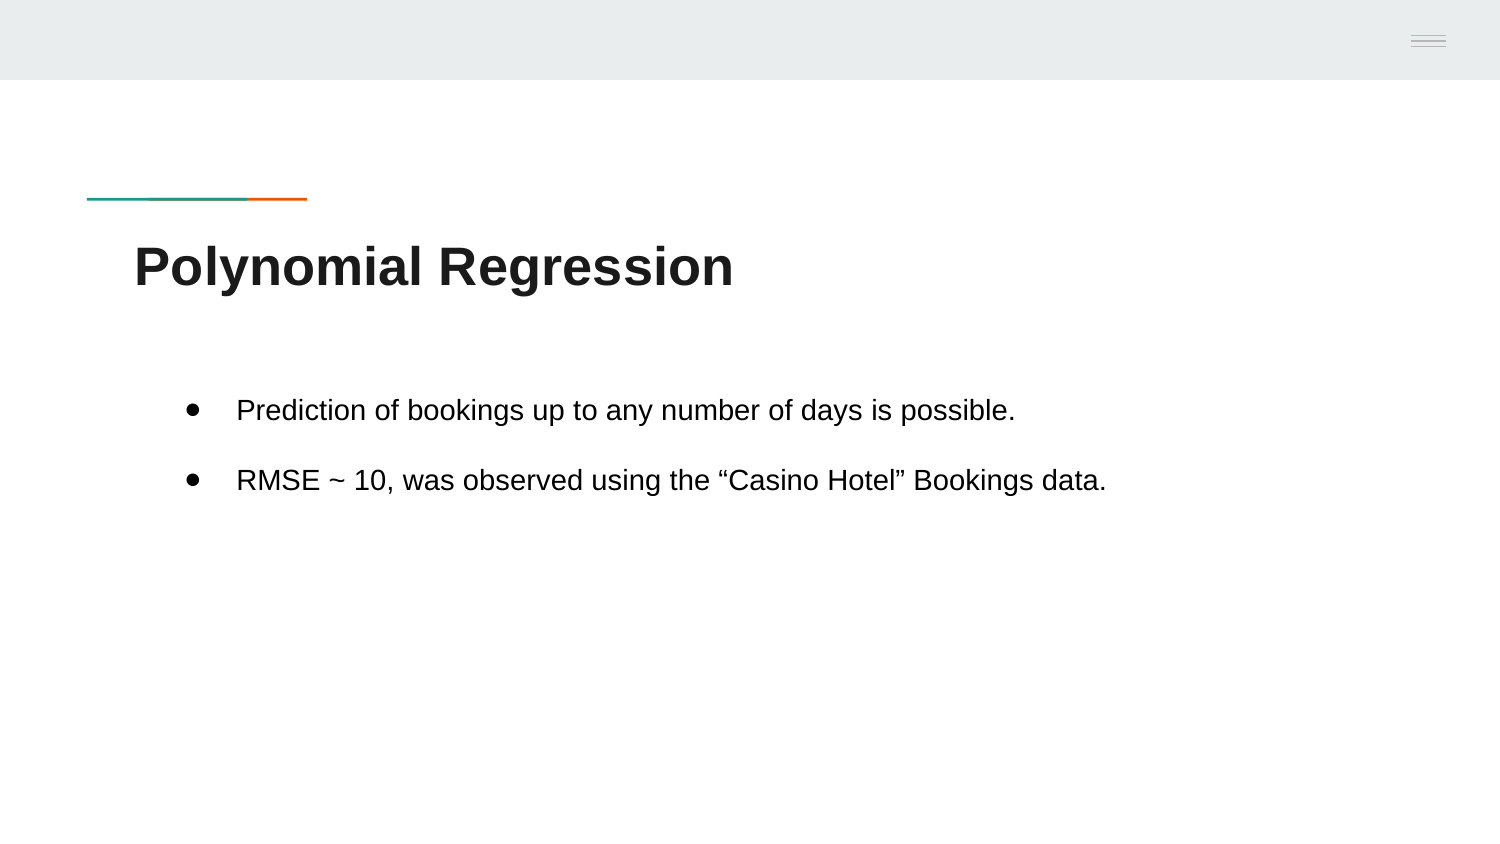

# Polynomial Regression
Prediction of bookings up to any number of days is possible.

RMSE ~ 10, was observed using the “Casino Hotel” Bookings data.